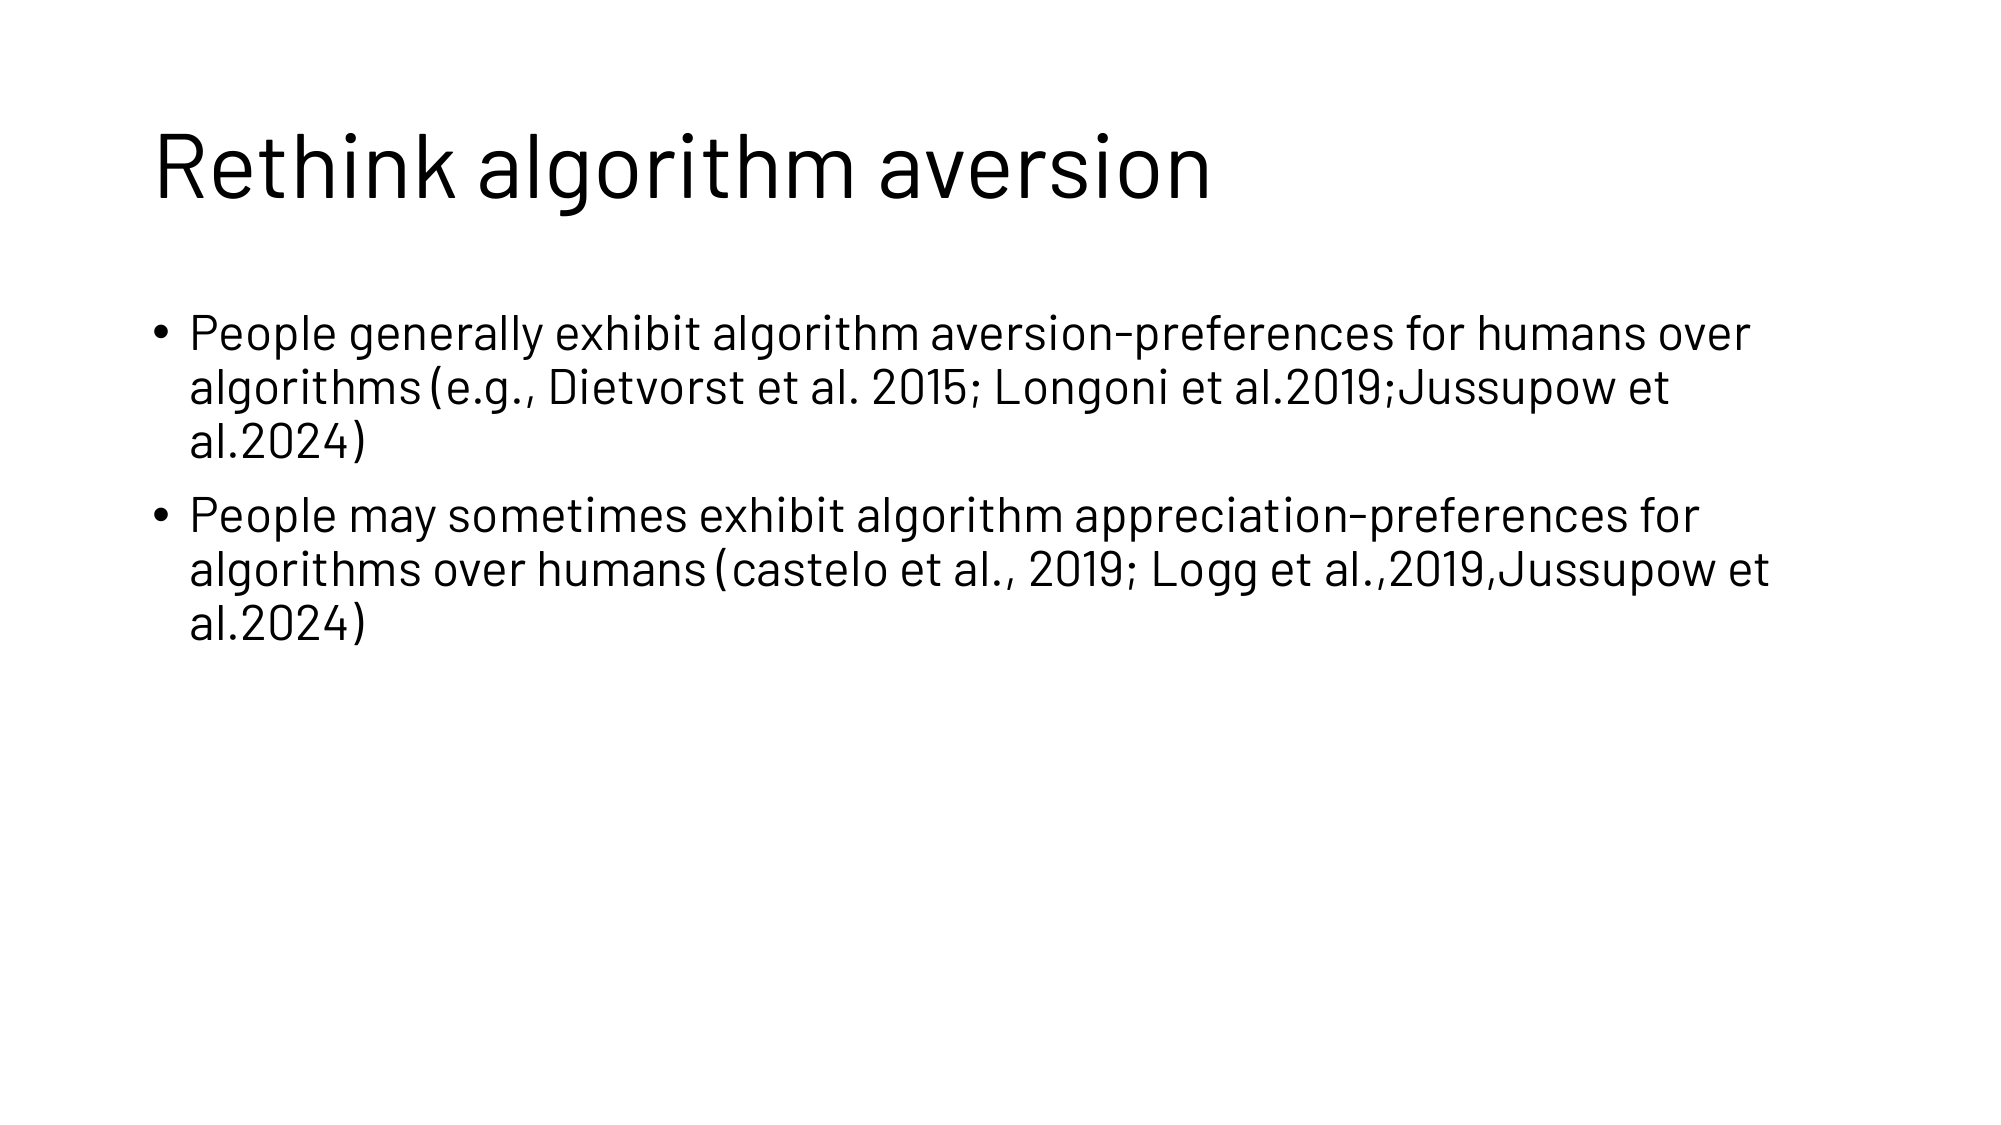

# Rethink algorithm aversion
People generally exhibit algorithm aversion-preferences for humans over algorithms (e.g., Dietvorst et al. 2015; Longoni et al.2019;Jussupow et al.2024)
People may sometimes exhibit algorithm appreciation-preferences for algorithms over humans (castelo et al., 2019; Logg et al.,2019,Jussupow et al.2024)